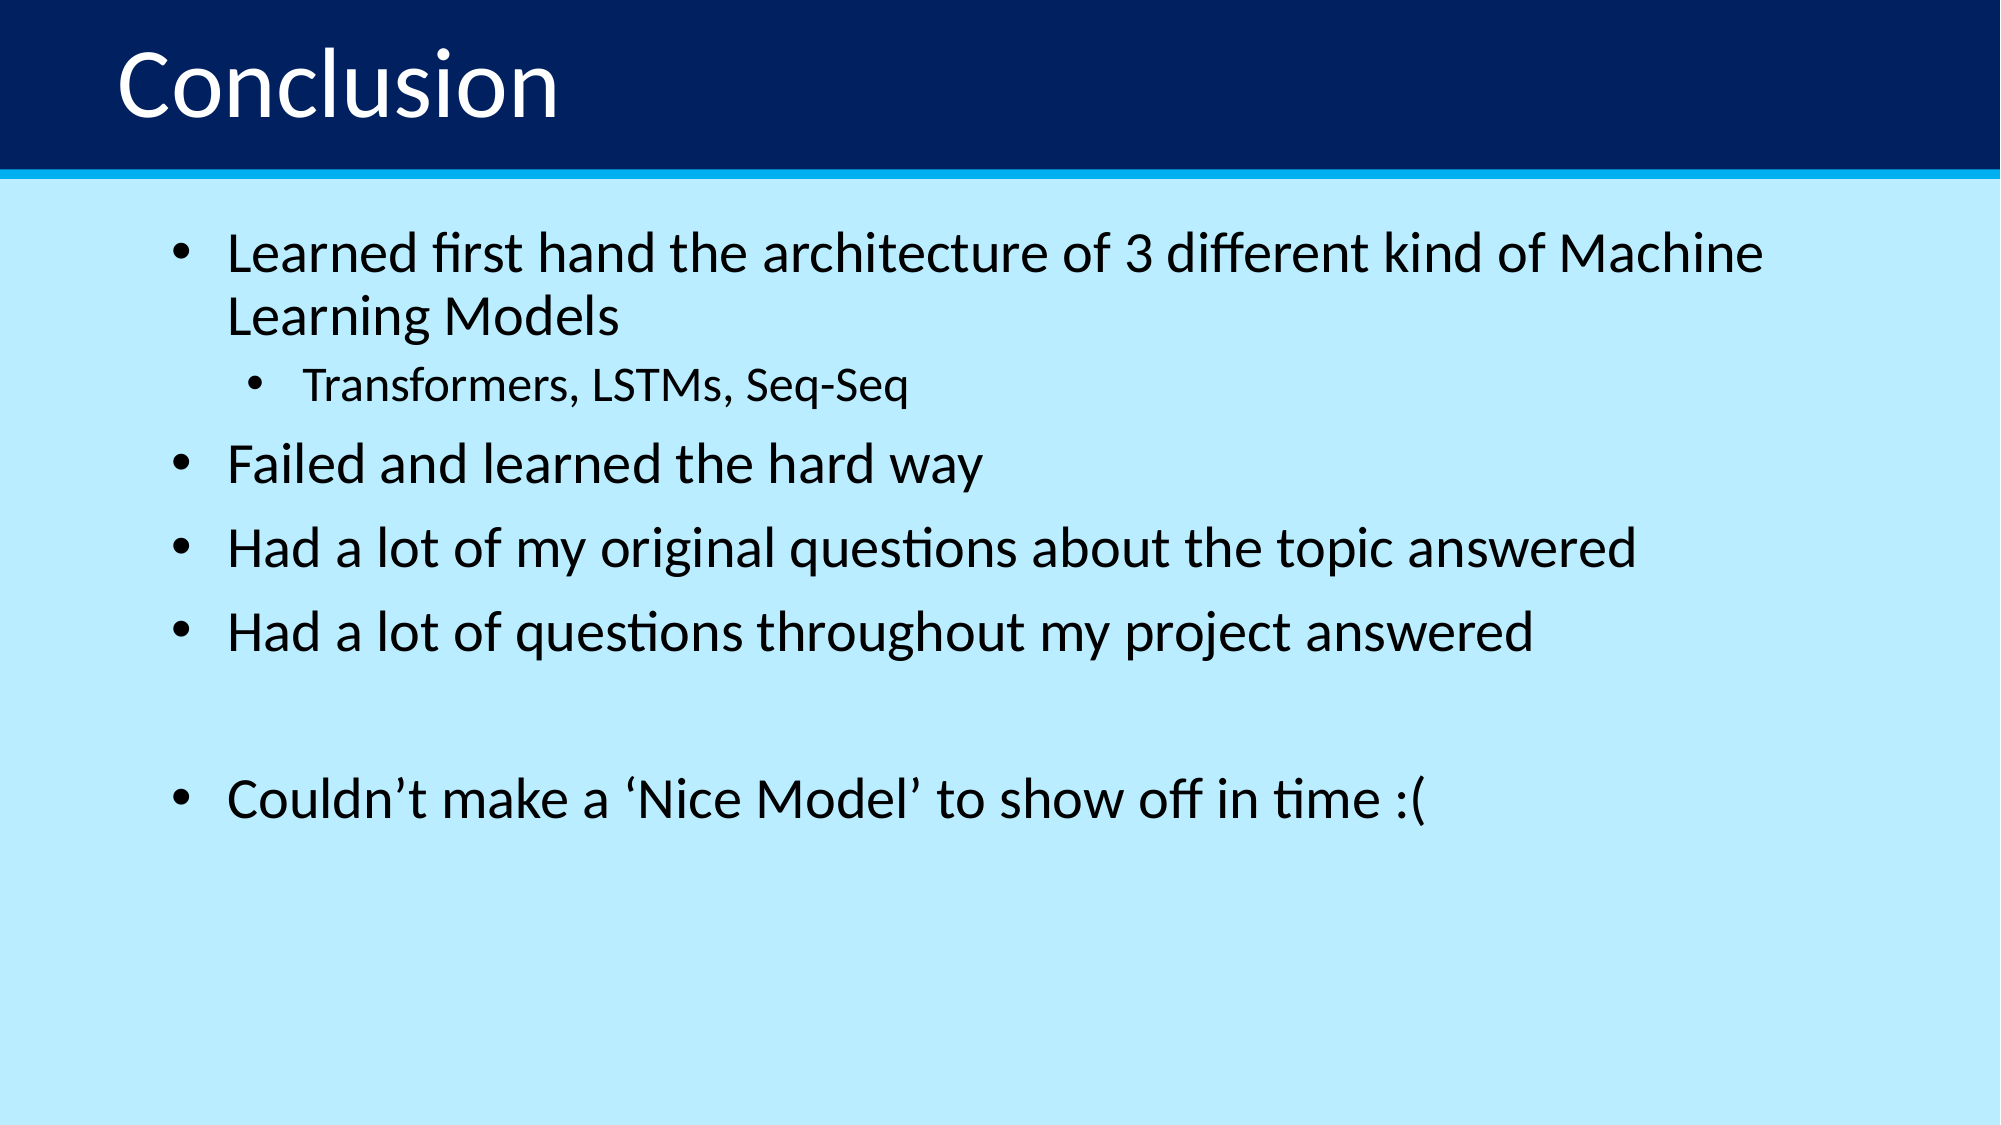

# Conclusion
Learned first hand the architecture of 3 different kind of Machine Learning Models
Transformers, LSTMs, Seq-Seq
Failed and learned the hard way
Had a lot of my original questions about the topic answered
Had a lot of questions throughout my project answered

Couldn’t make a ‘Nice Model’ to show off in time :(